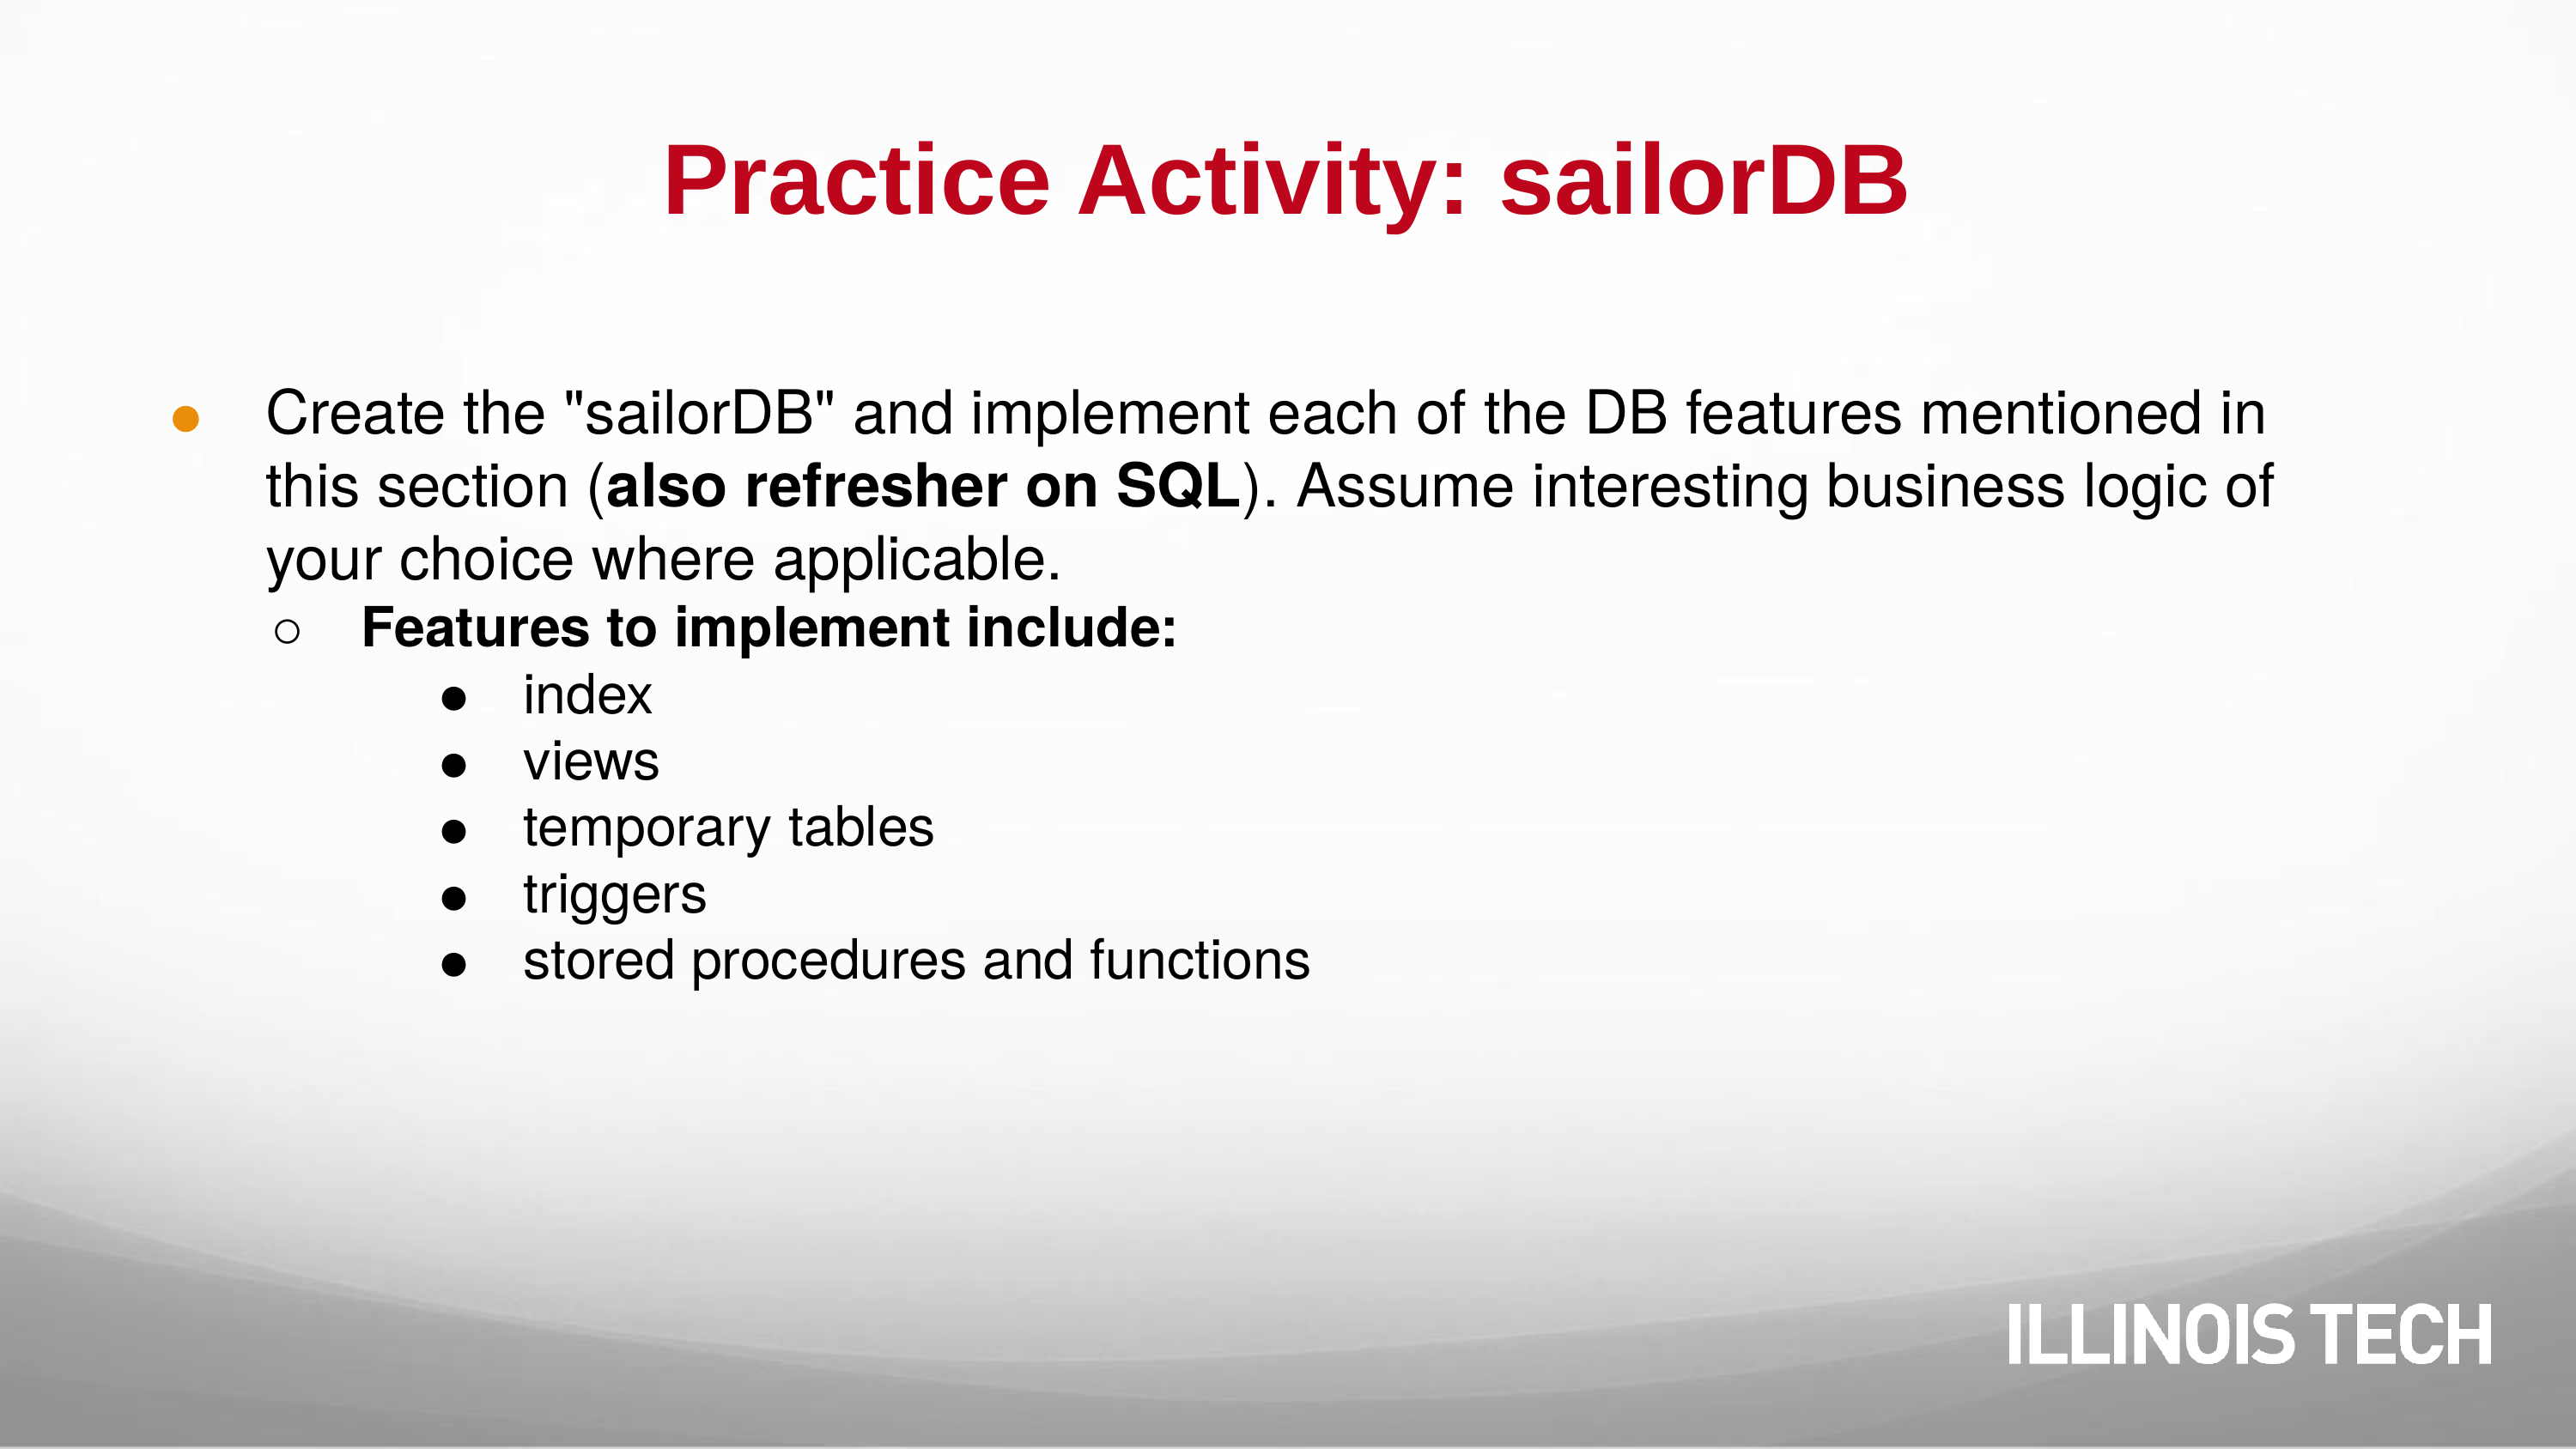

# Practice Activity: sailorDB

Create the "sailorDB" and implement each of the DB features mentioned in this section (also refresher on SQL). Assume interesting business logic of your choice where applicable.
Features to implement include:
index
views
temporary tables
triggers
stored procedures and functions